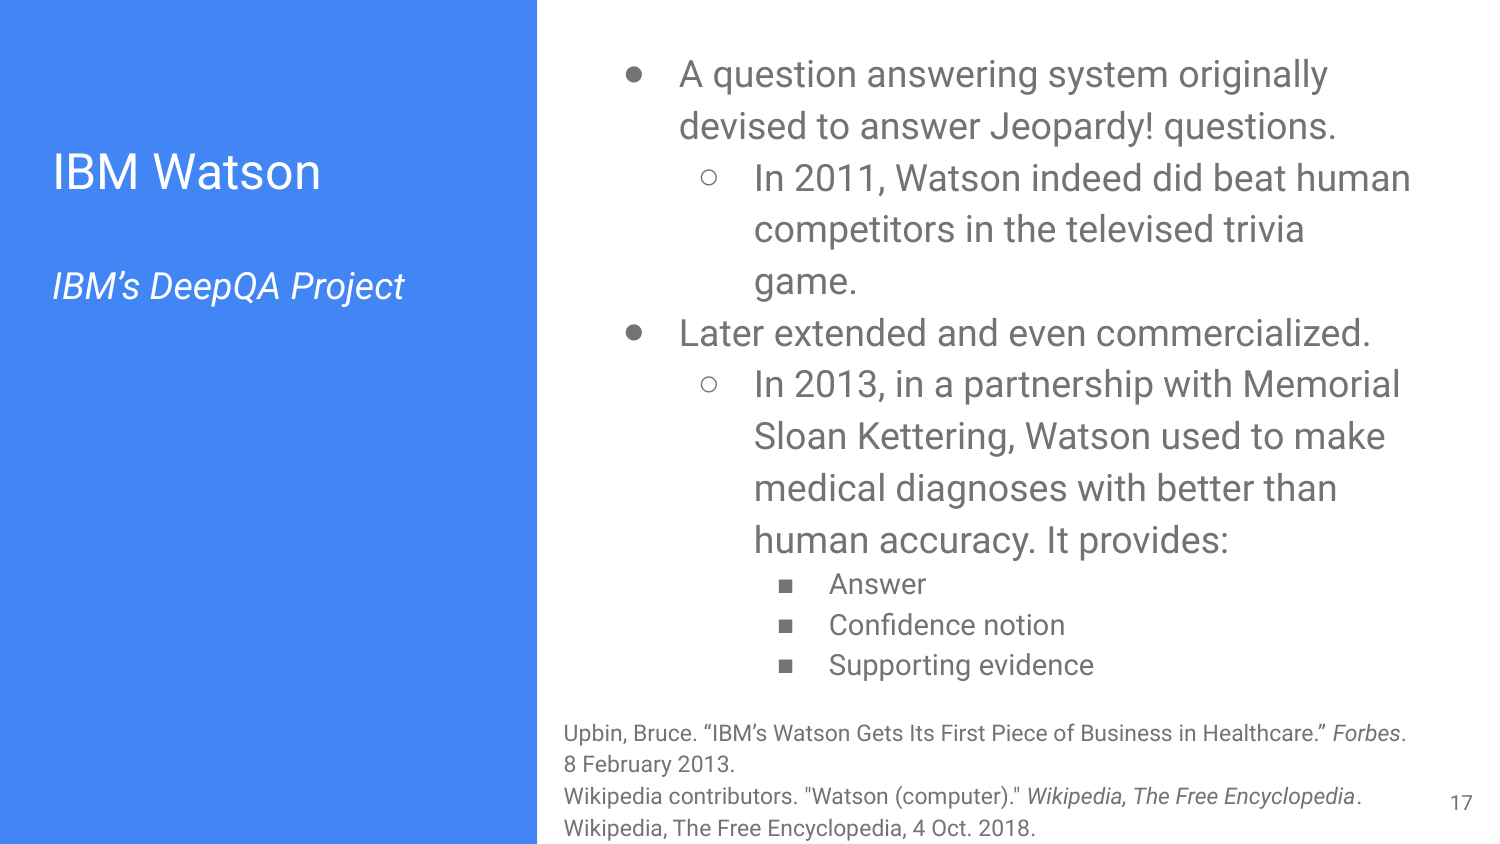

A question answering system originally devised to answer Jeopardy! questions.
In 2011, Watson indeed did beat human competitors in the televised trivia game.
Later extended and even commercialized.
In 2013, in a partnership with Memorial Sloan Kettering, Watson used to make medical diagnoses with better than human accuracy. It provides:
Answer
Confidence notion
Supporting evidence
# IBM Watson
IBM’s DeepQA Project
Upbin, Bruce. “IBM’s Watson Gets Its First Piece of Business in Healthcare.” Forbes. 8 February 2013.
Wikipedia contributors. "Watson (computer)." Wikipedia, The Free Encyclopedia. Wikipedia, The Free Encyclopedia, 4 Oct. 2018.
17